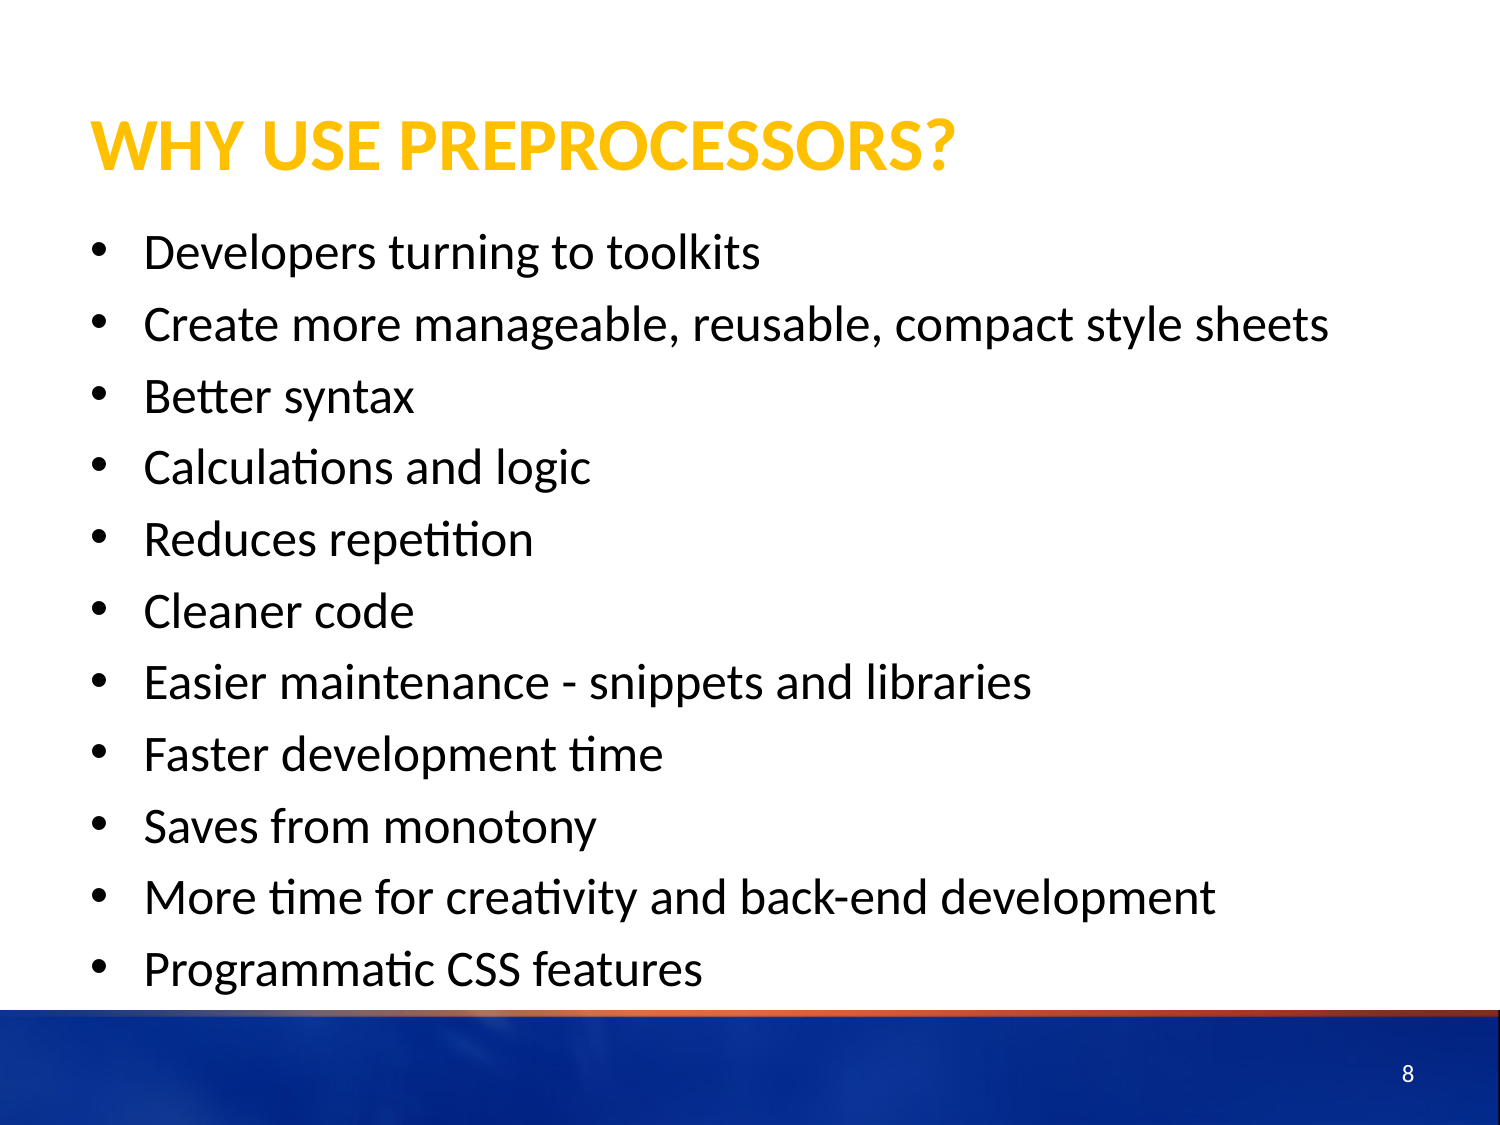

# Why use preprocessors?
Developers turning to toolkits
Create more manageable, reusable, compact style sheets
Better syntax
Calculations and logic
Reduces repetition
Cleaner code
Easier maintenance - snippets and libraries
Faster development time
Saves from monotony
More time for creativity and back-end development
Programmatic CSS features
8